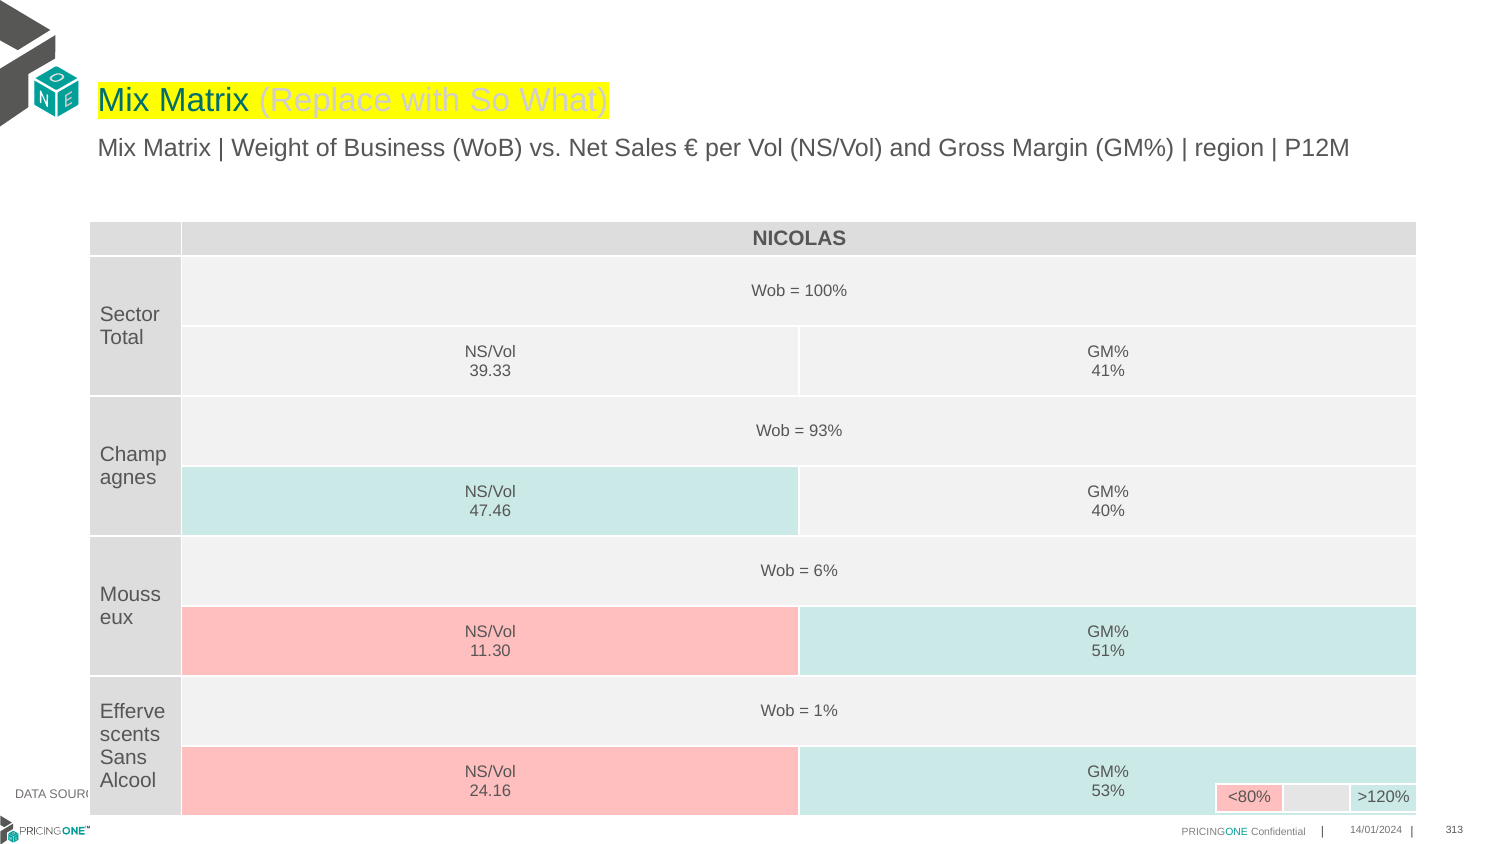

# Mix Matrix (Replace with So What)
Mix Matrix | Weight of Business (WoB) vs. Net Sales € per Vol (NS/Vol) and Gross Margin (GM%) | region | P12M
|  | NICOLAS |  |
| --- | --- | --- |
| Sector Total | Wob = 100% |  |
|  | NS/Vol 39.33 | GM% 41% |
| Champagnes | Wob = 93% |  |
|  | NS/Vol 47.46 | GM% 40% |
| Mousseux | Wob = 6% |  |
|  | NS/Vol 11.30 | GM% 51% |
| Effervescents Sans Alcool | Wob = 1% |  |
|  | NS/Vol 24.16 | GM% 53% |
DATA SOURCE: Client P&L
| <80% |  | >120% |
| --- | --- | --- |

14/01/2024
313